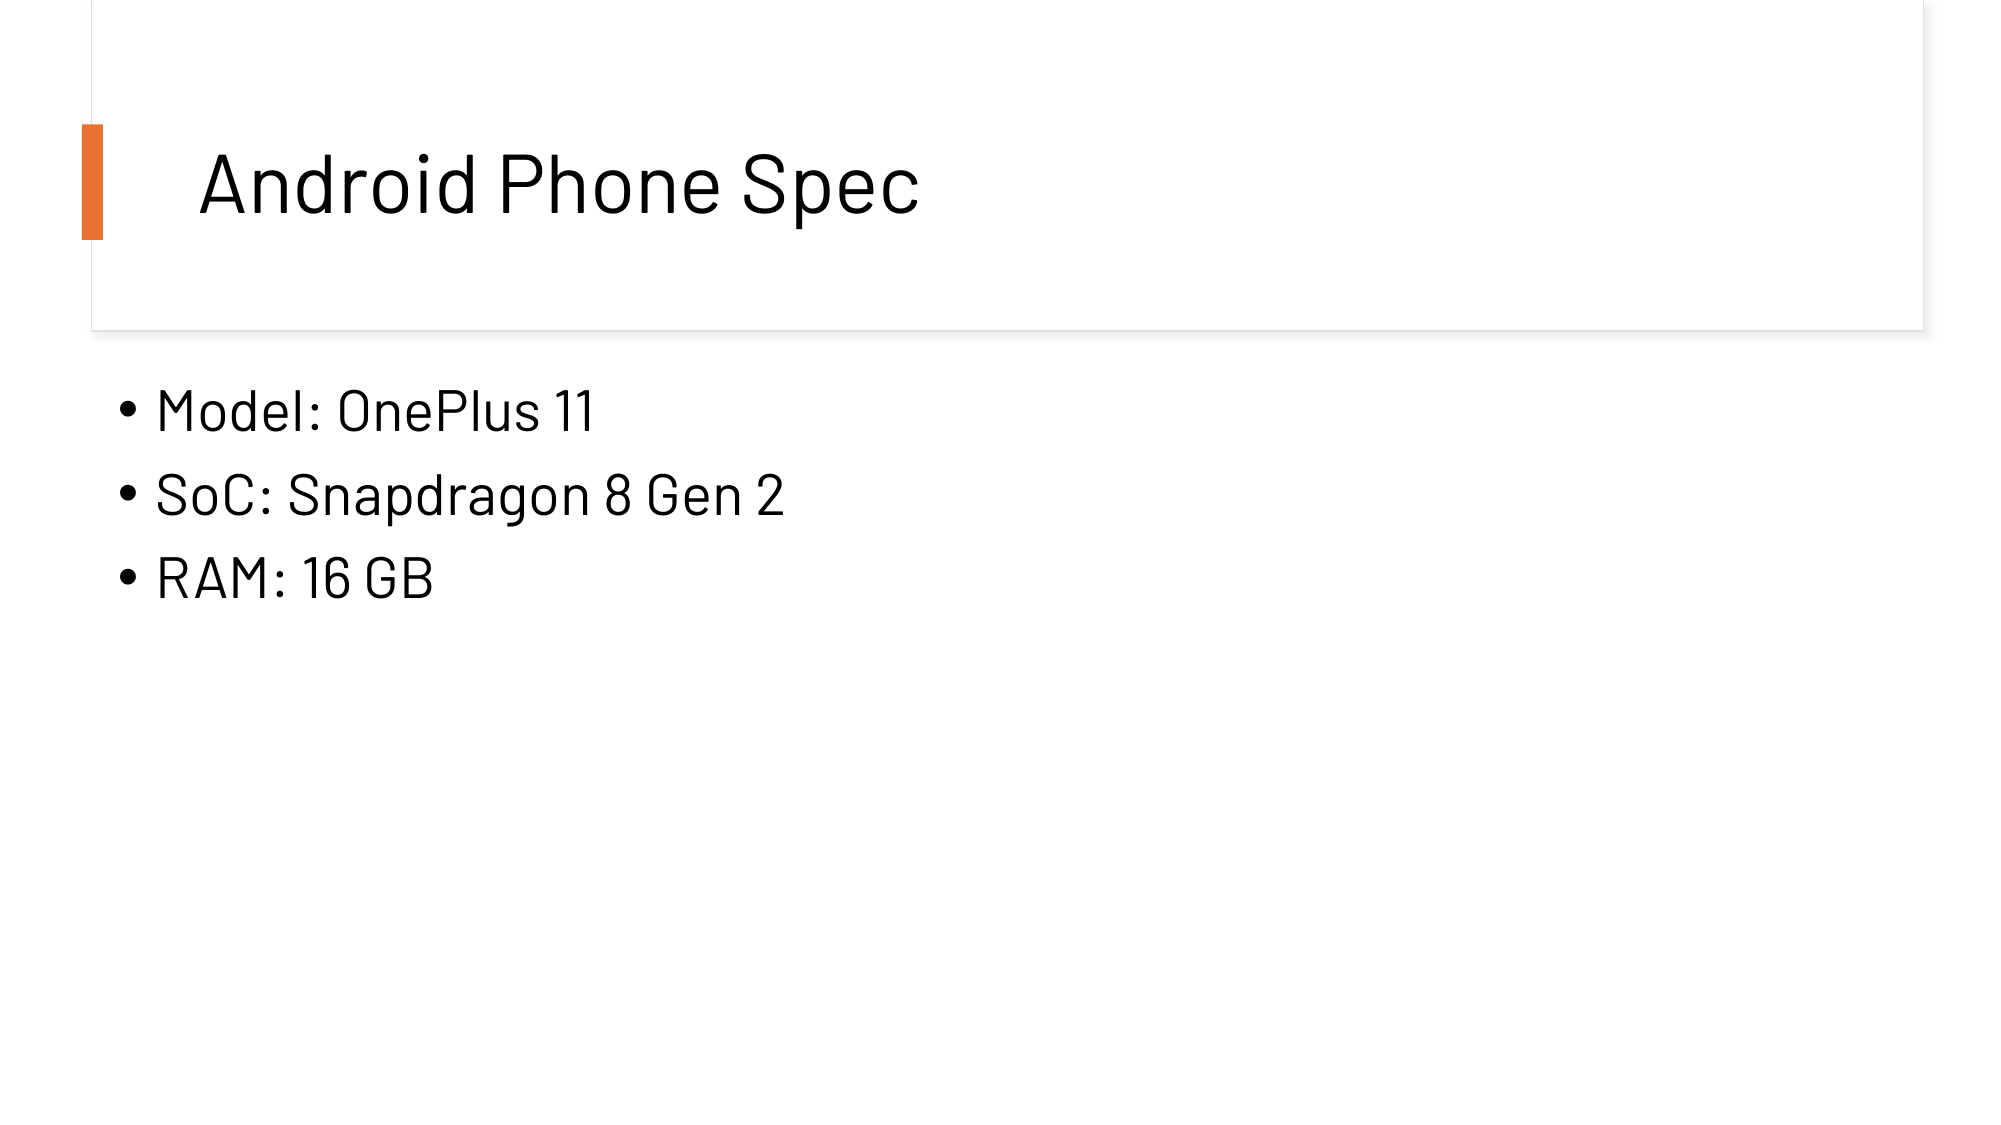

# Android Phone Spec

Model: OnePlus 11
SoC: Snapdragon 8 Gen 2
RAM: 16 GB